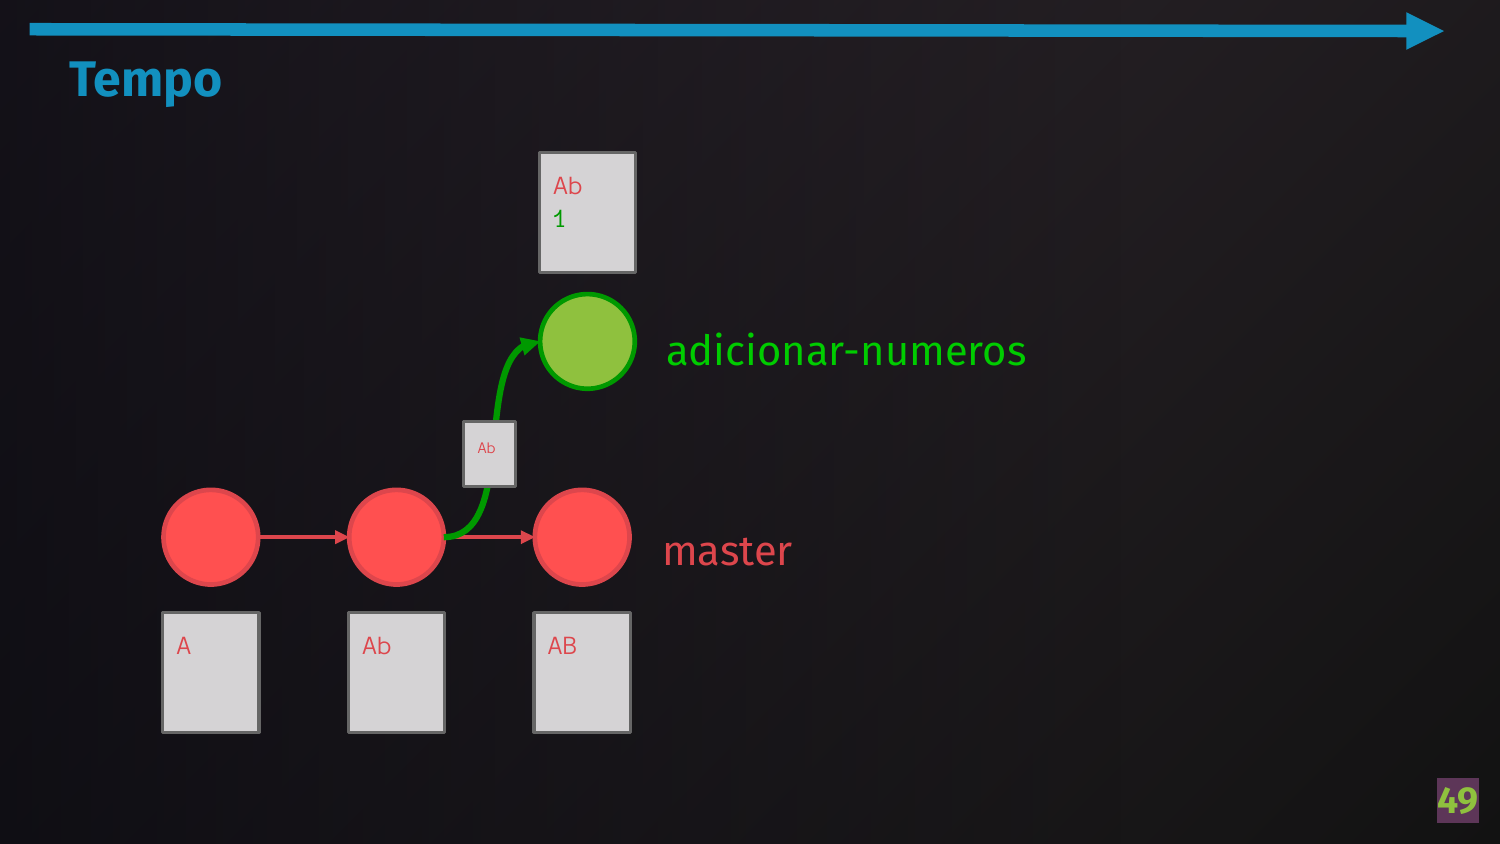

Tempo
Ab
1

adicionar-numeros
Ab

master
A
Ab
AB
49